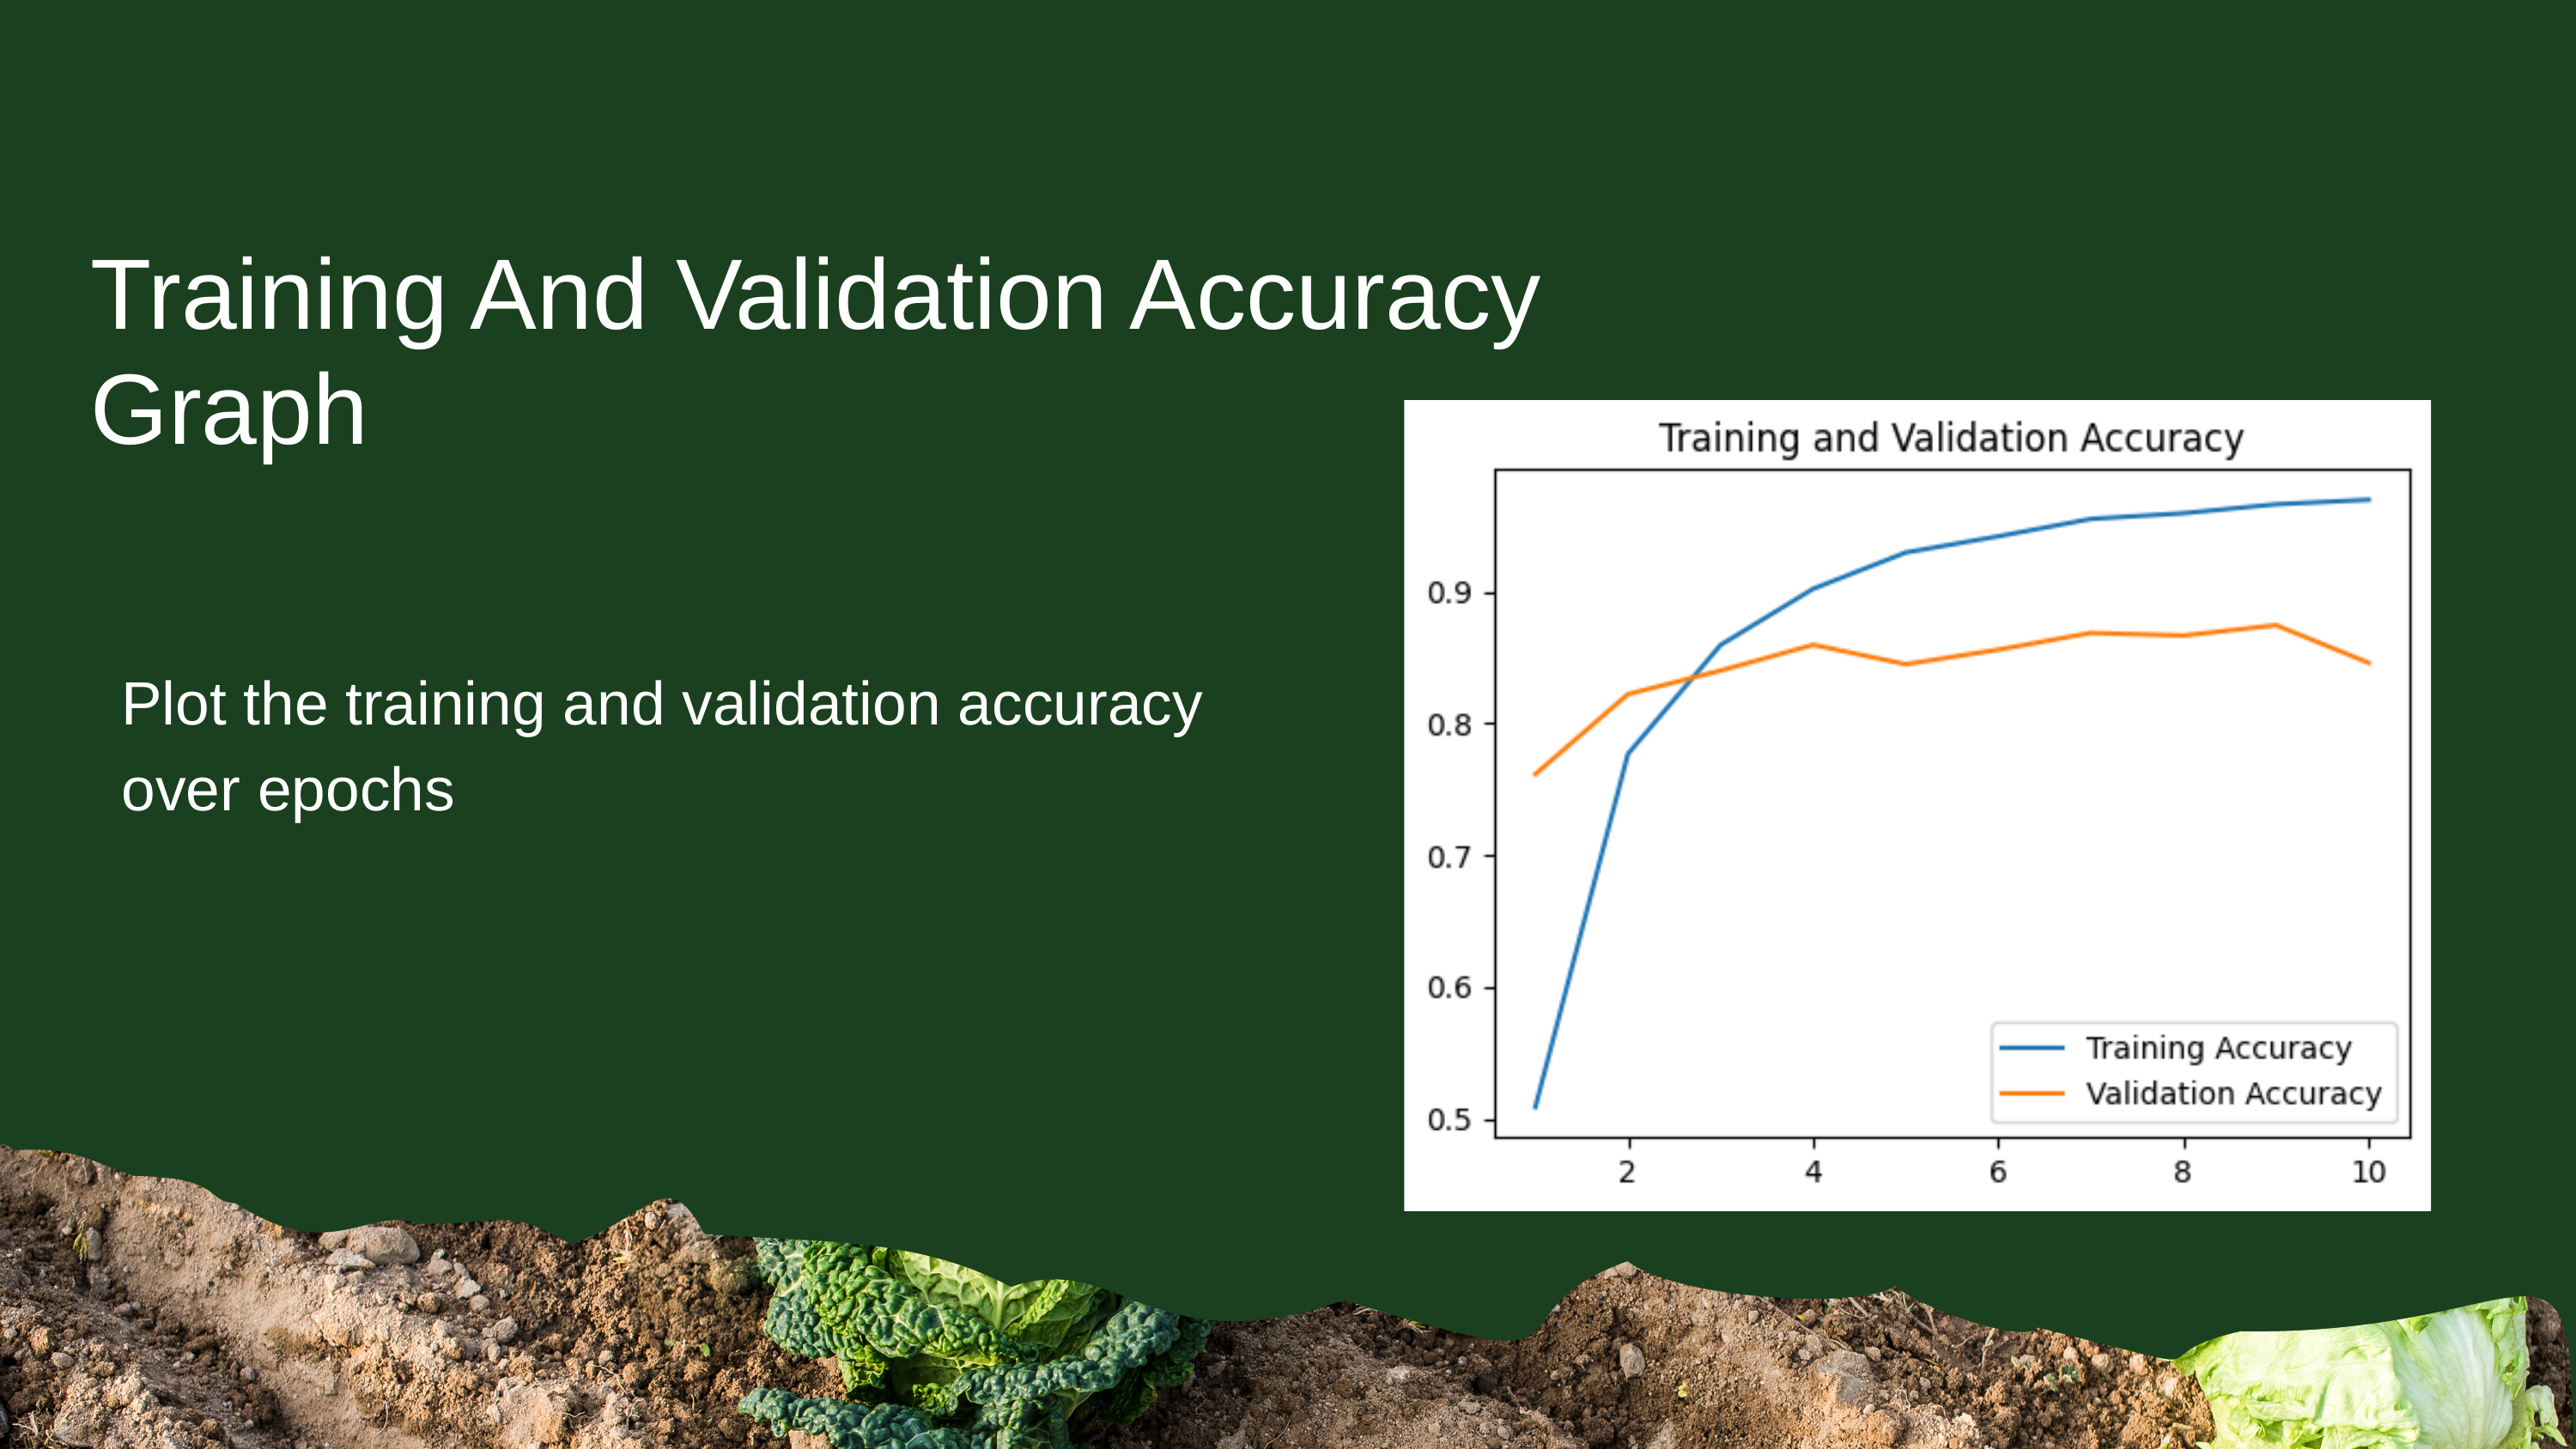

Training And Validation Accuracy Graph

Plot the training and validation accuracy over epochs